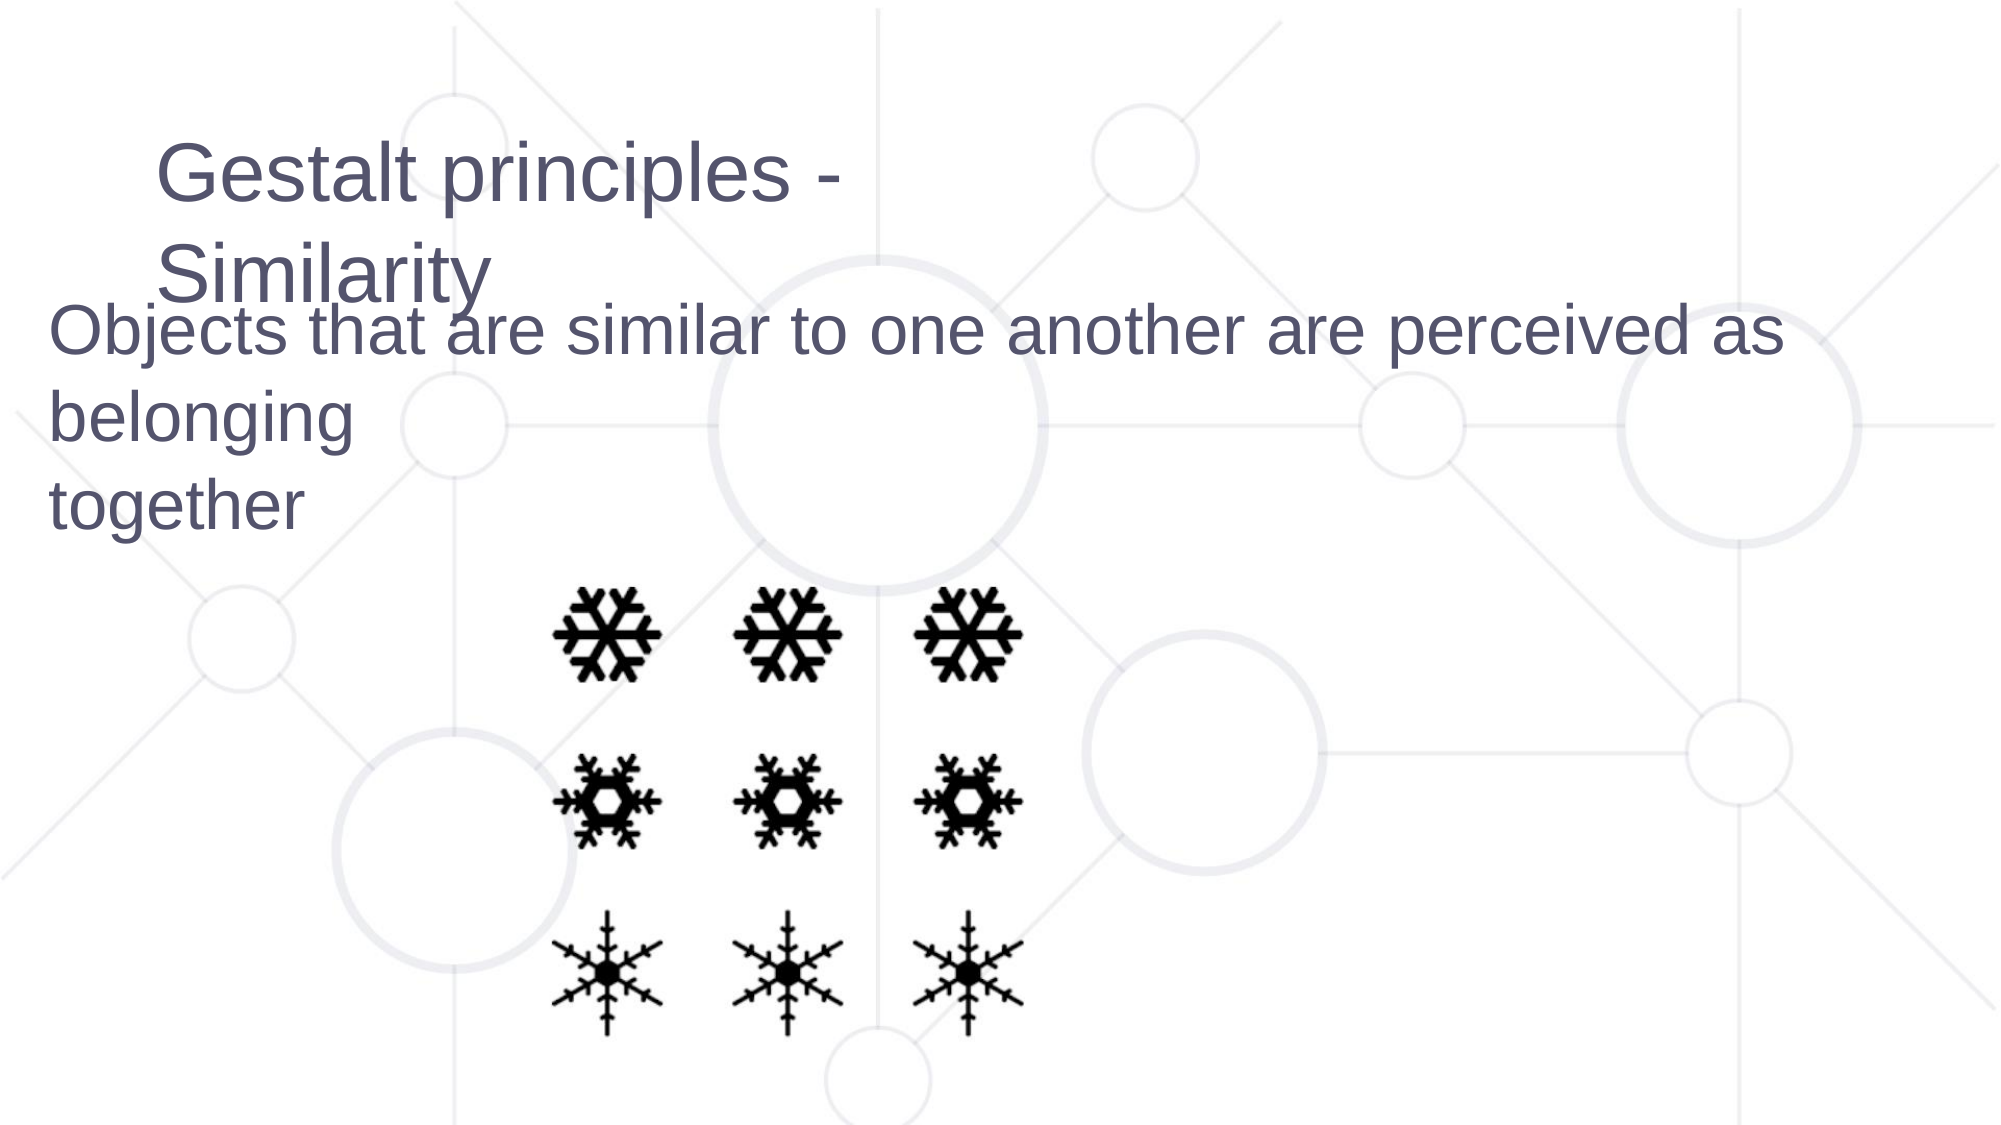

Gestalt principles - Similarity
Objects that are similar to one another are perceived as belonging
together